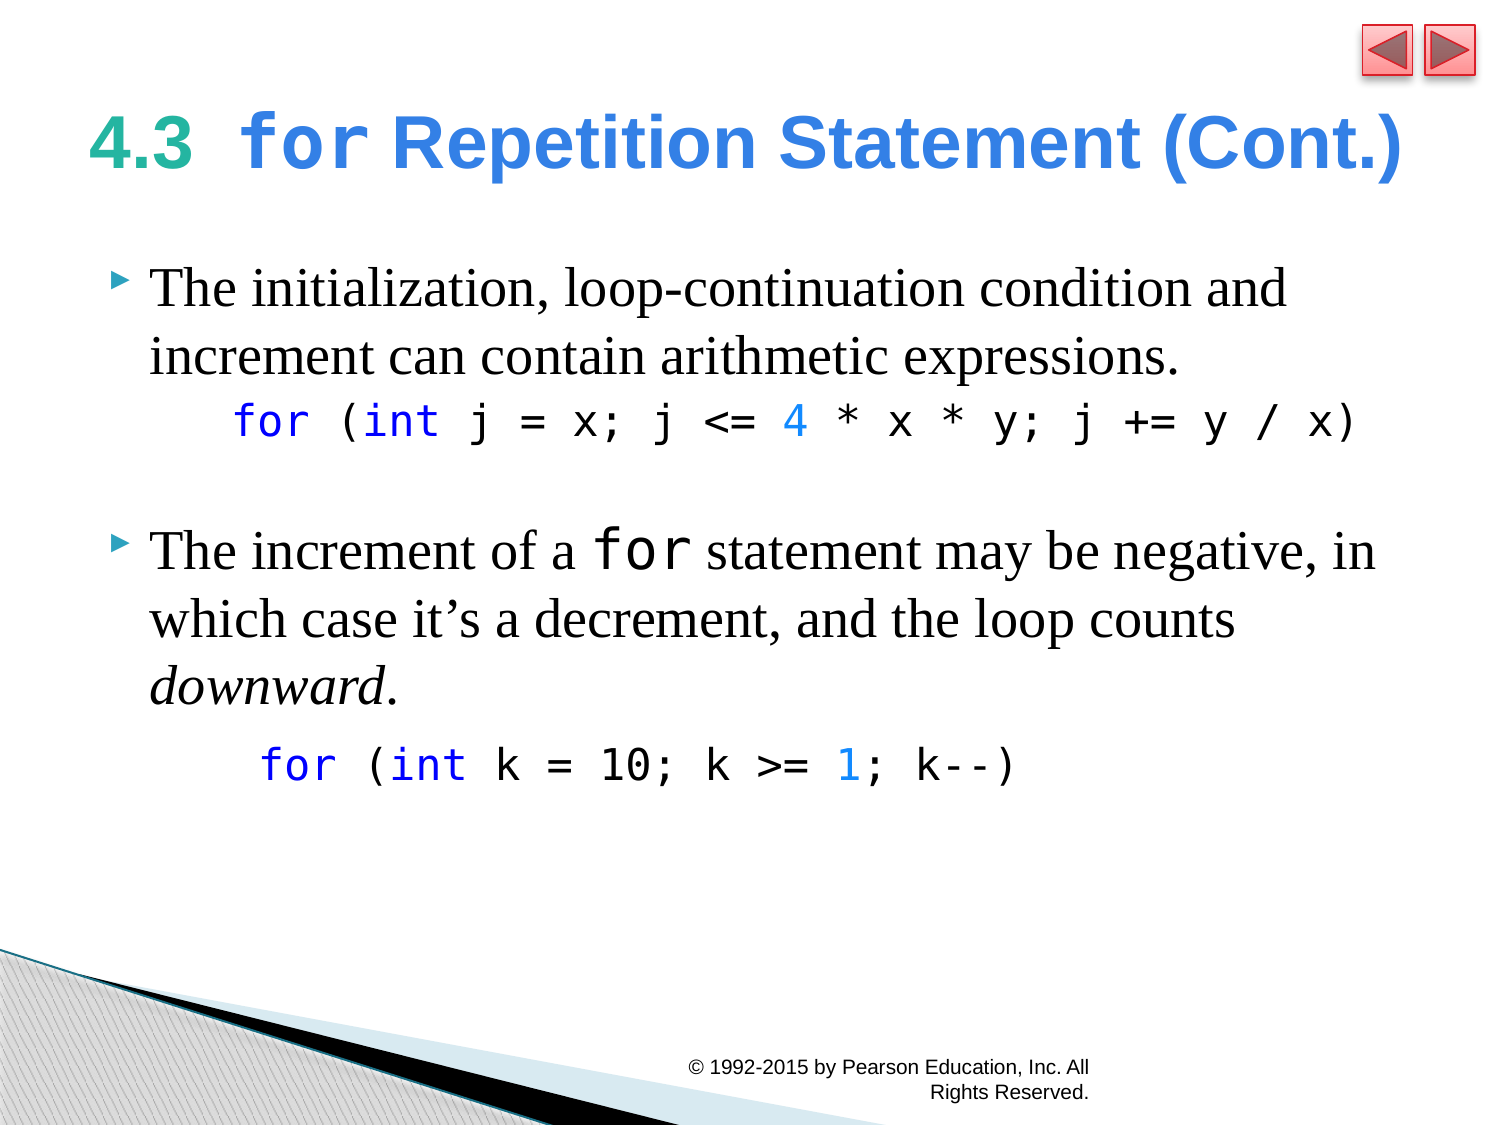

# 4.3  for Repetition Statement (Cont.)
The initialization, loop-continuation condition and increment can contain arithmetic expressions.
	for (int j = x; j <= 4 * x * y; j += y / x)

The increment of a for statement may be negative, in which case it’s a decrement, and the loop counts downward.
	for (int k = 10; k >= 1; k--)

© 1992-2015 by Pearson Education, Inc. All Rights Reserved.